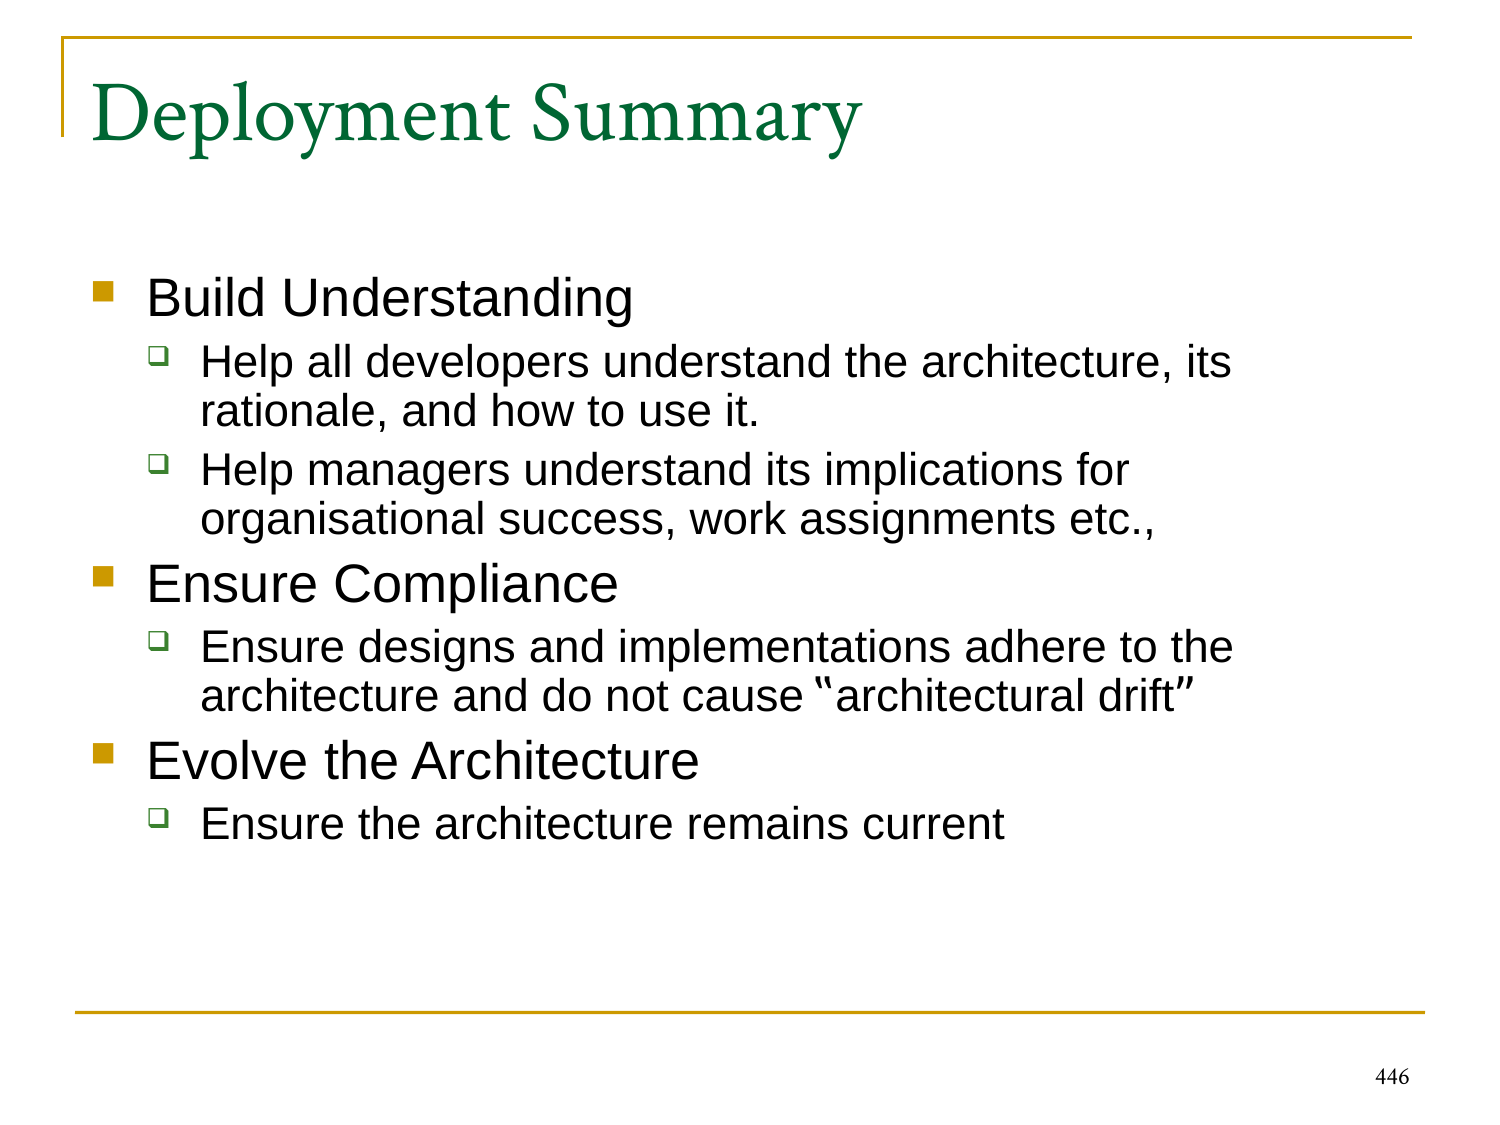

# Deployment Summary
Build Understanding
Help all developers understand the architecture, its rationale, and how to use it.
Help managers understand its implications for organisational success, work assignments etc.,
Ensure Compliance
Ensure designs and implementations adhere to the architecture and do not cause “architectural drift”
Evolve the Architecture
Ensure the architecture remains current
446